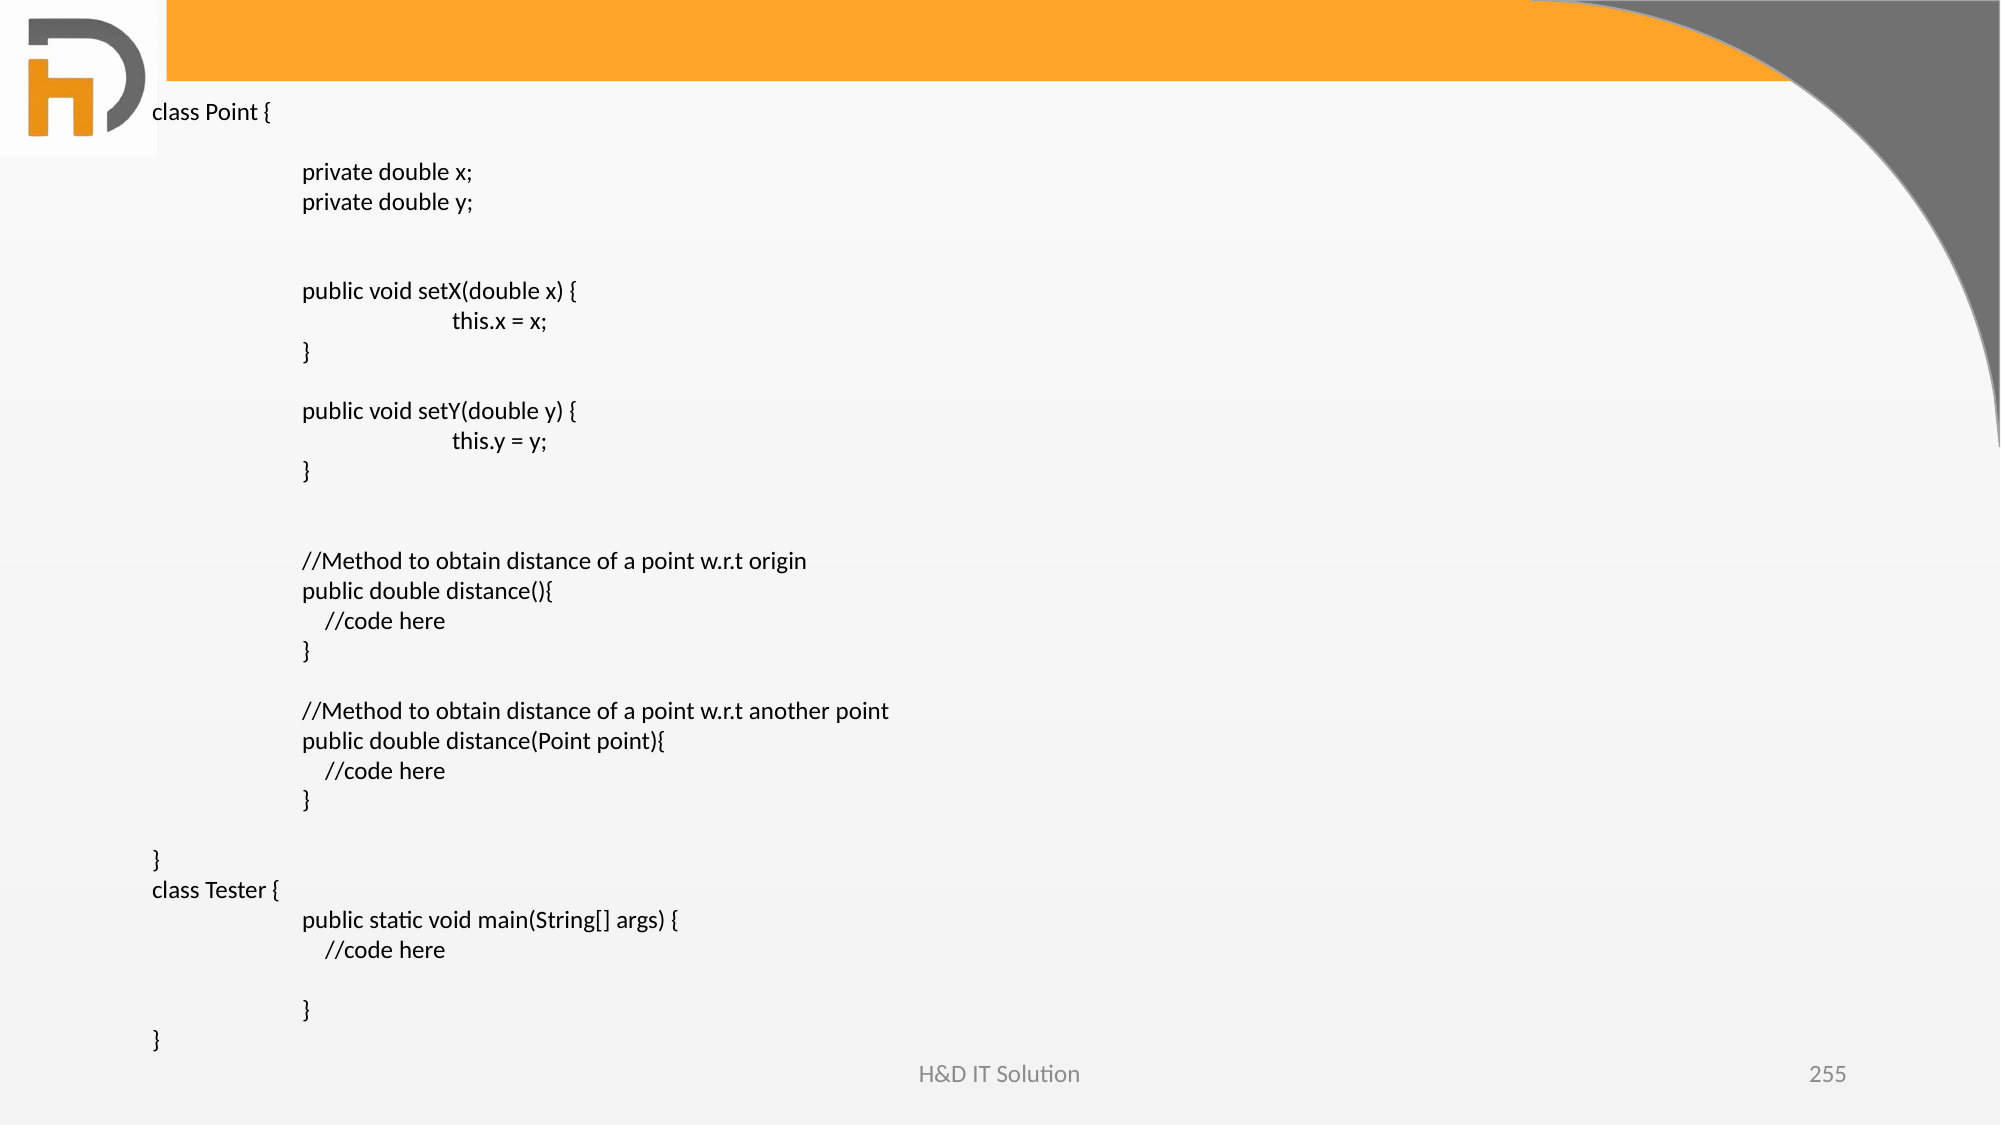

class Point {

	private double x;
	private double y;

	public void setX(double x) {
		this.x = x;
	}

	public void setY(double y) {
		this.y = y;
	}

	//Method to obtain distance of a point w.r.t origin
	public double distance(){
	    //code here
	}

	//Method to obtain distance of a point w.r.t another point
	public double distance(Point point){
	    //code here
	}

}
class Tester {
	public static void main(String[] args) {
	    //code here

	}
}
H&D IT Solution
255